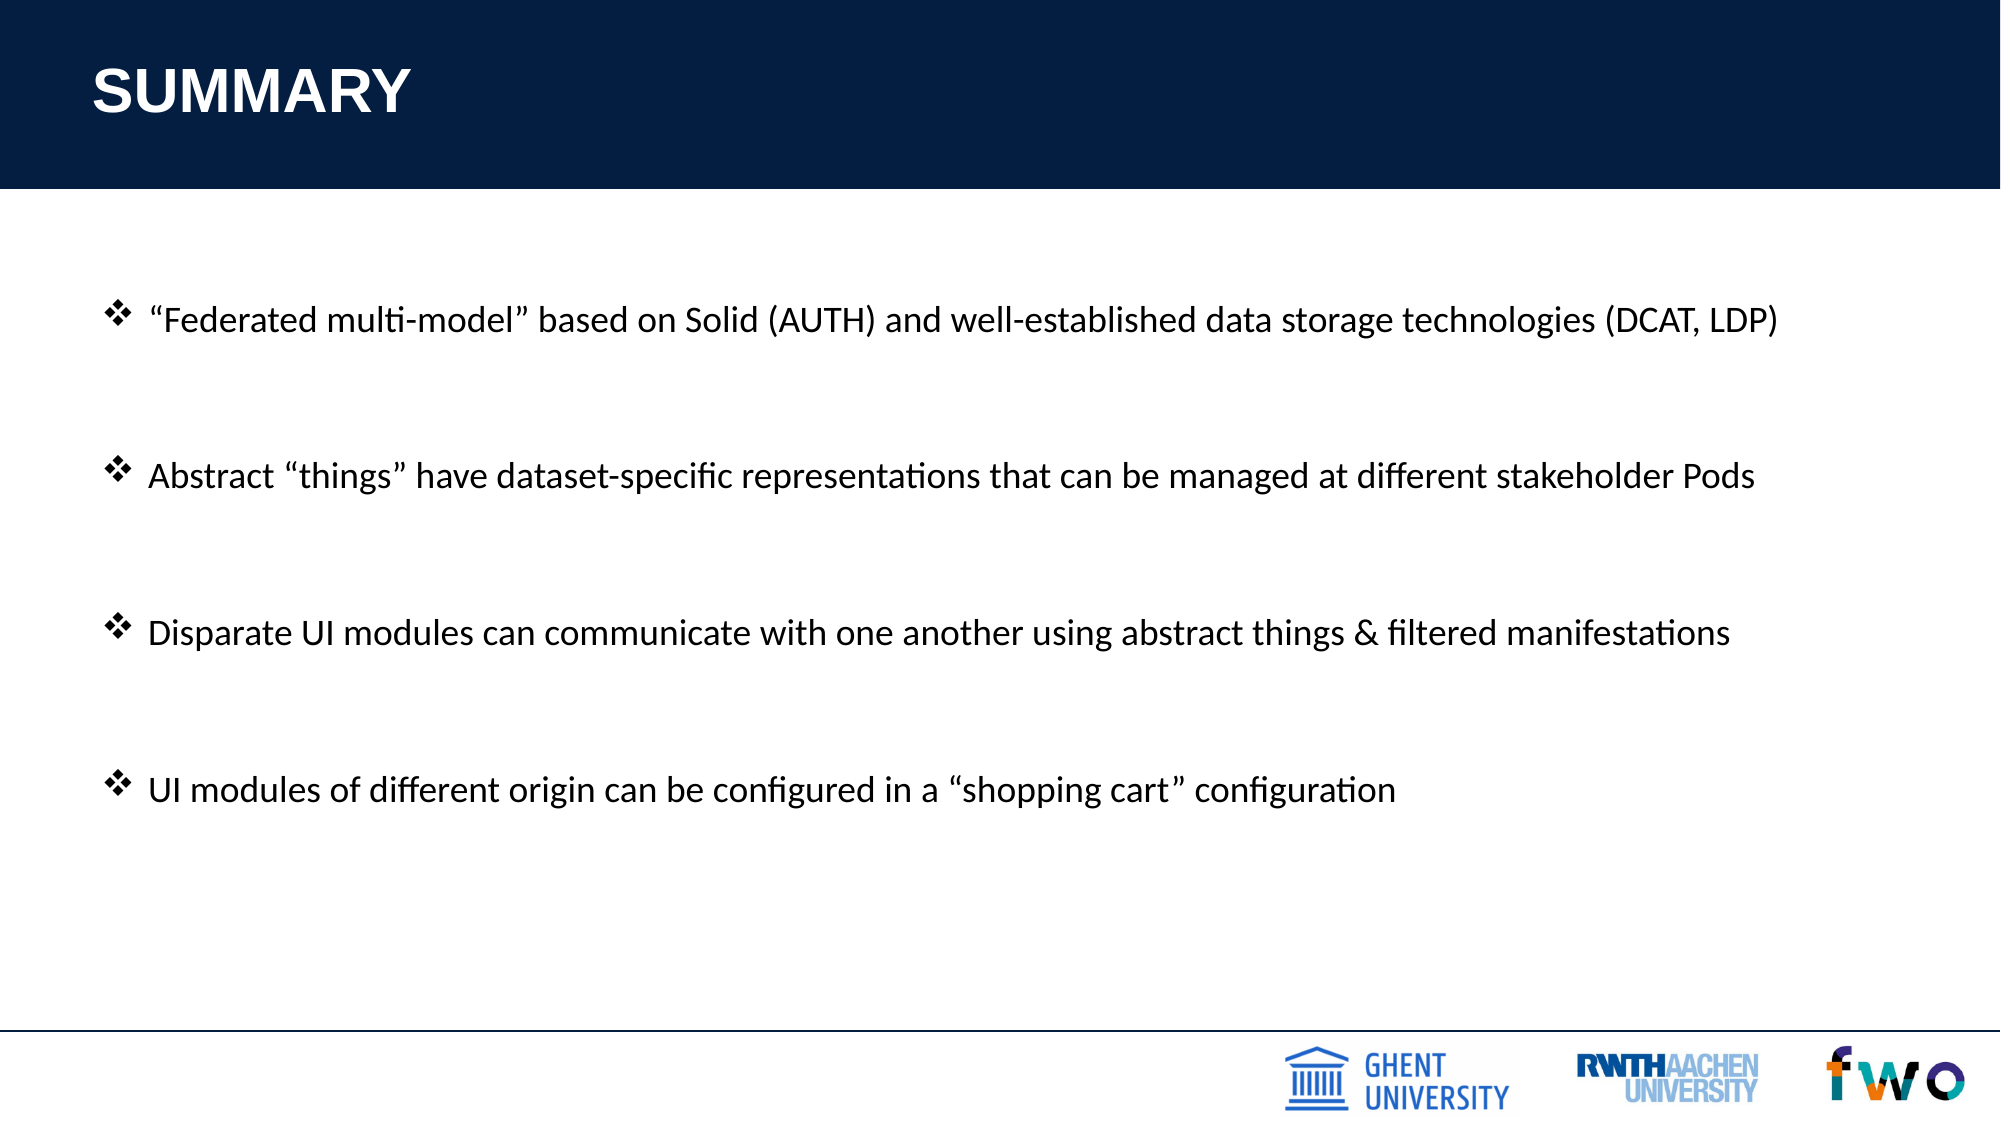

# Summary
“Federated multi-model” based on Solid (AUTH) and well-established data storage technologies (DCAT, LDP)

Abstract “things” have dataset-specific representations that can be managed at different stakeholder Pods

Disparate UI modules can communicate with one another using abstract things & filtered manifestations

UI modules of different origin can be configured in a “shopping cart” configuration